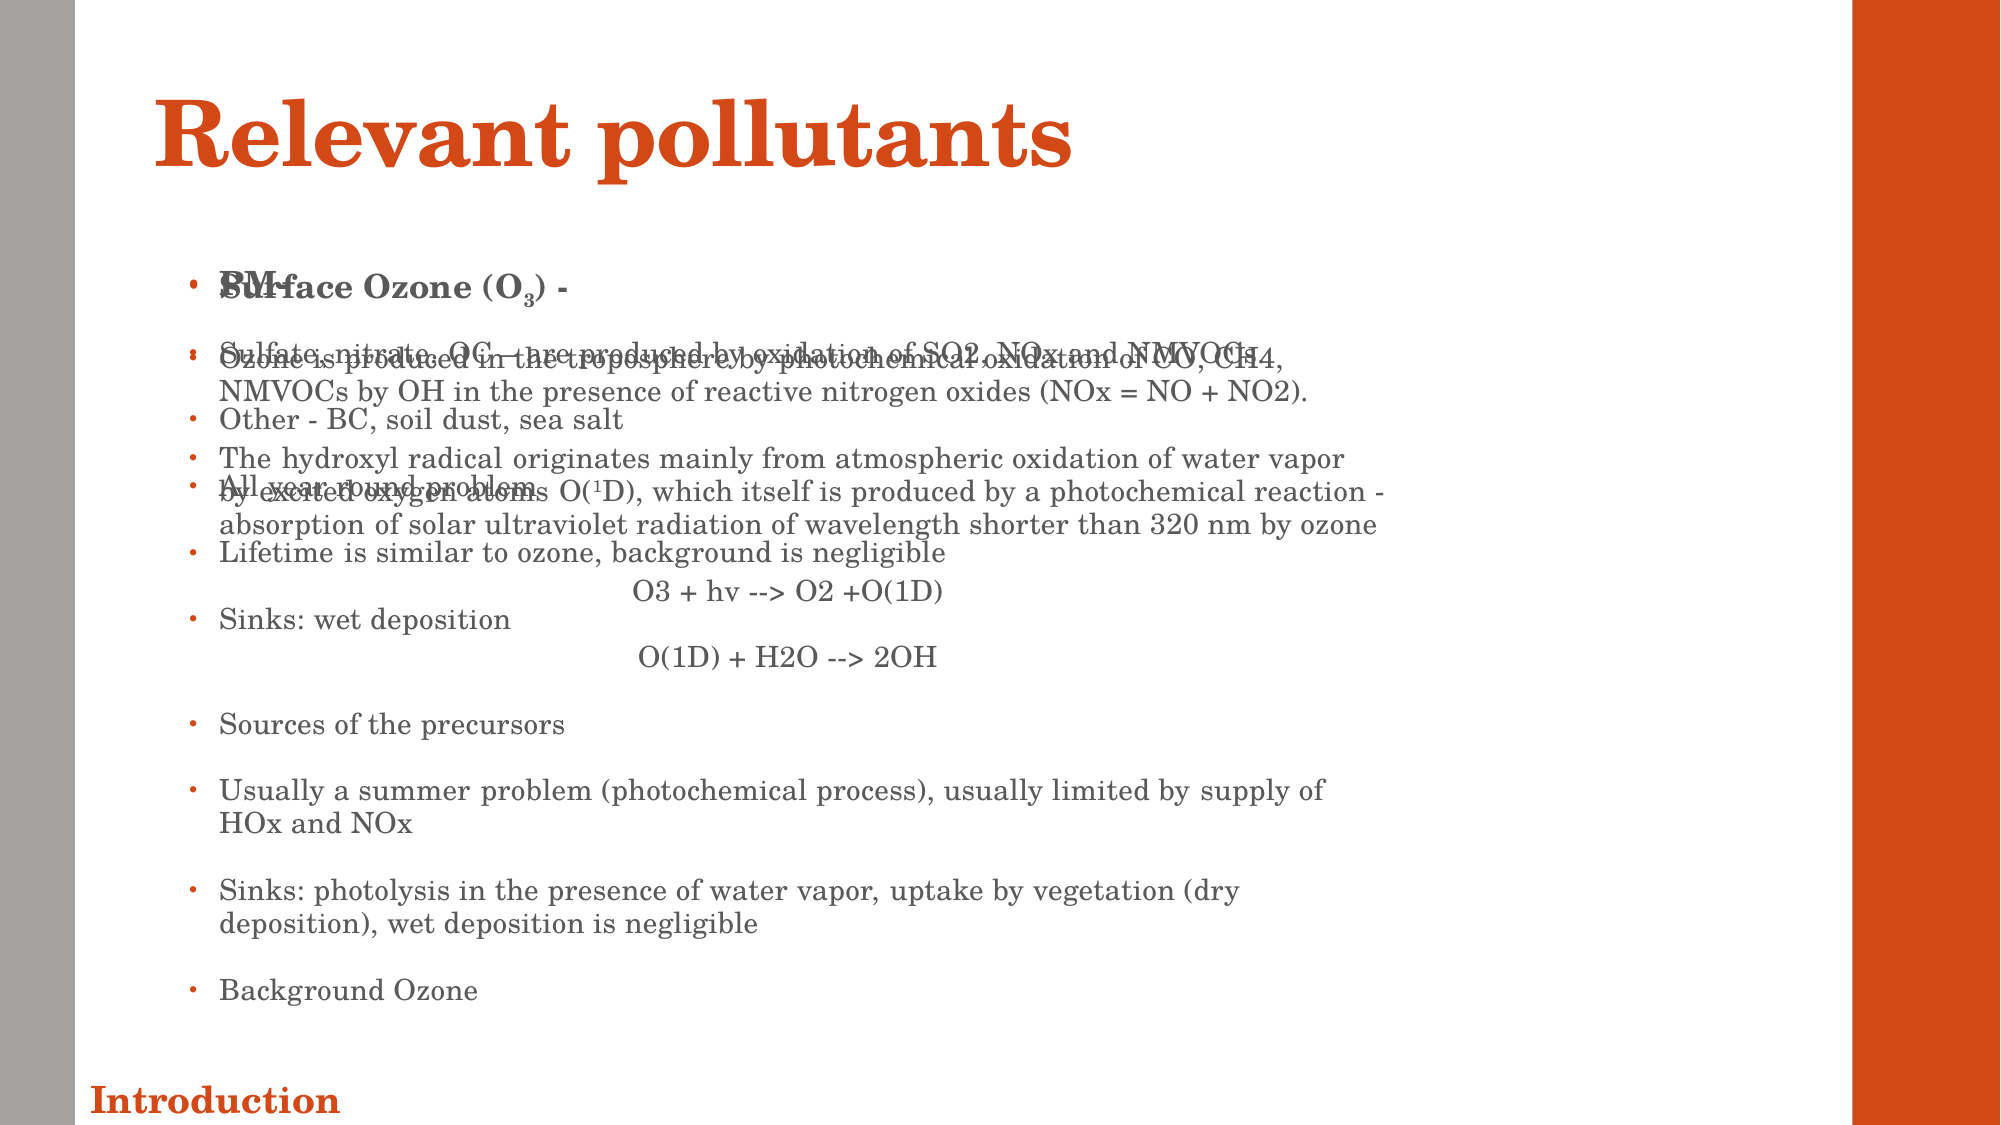

# Relevant pollutants
Surface Ozone (O3) -
Ozone is produced in the troposphere by photochemical oxidation of CO, CH4, NMVOCs by OH in the presence of reactive nitrogen oxides (NOx = NO + NO2).
The hydroxyl radical originates mainly from atmospheric oxidation of water vapor by excited oxygen atoms O(1D), which itself is produced by a photochemical reaction - absorption of solar ultraviolet radiation of wavelength shorter than 320 nm by ozone
O3 + hv --> O2 +O(1D)
O(1D) + H2O --> 2OH
Sources of the precursors
Usually a summer problem (photochemical process), usually limited by supply of HOx and NOx
Sinks: photolysis in the presence of water vapor, uptake by vegetation (dry deposition), wet deposition is negligible
Background Ozone

PM-
Sulfate, nitrate, OC – are produced by oxidation of SO2, NOx and NMVOCs.
Other - BC, soil dust, sea salt
All year round problem
Lifetime is similar to ozone, background is negligible
Sinks: wet deposition

Introduction